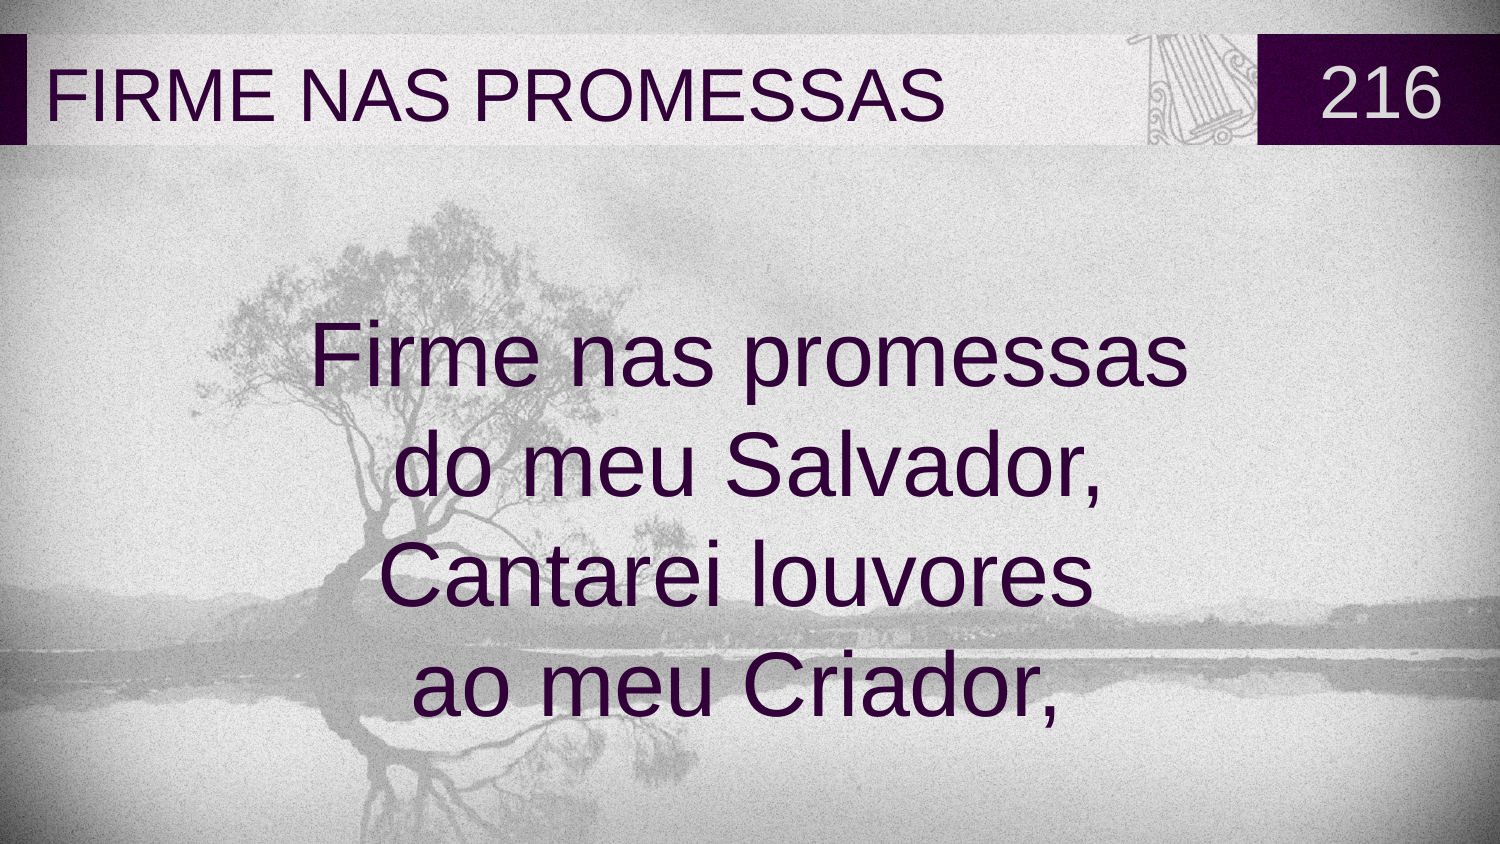

# FIRME NAS PROMESSAS
216
Firme nas promessas
 do meu Salvador,
Cantarei louvores
ao meu Criador,